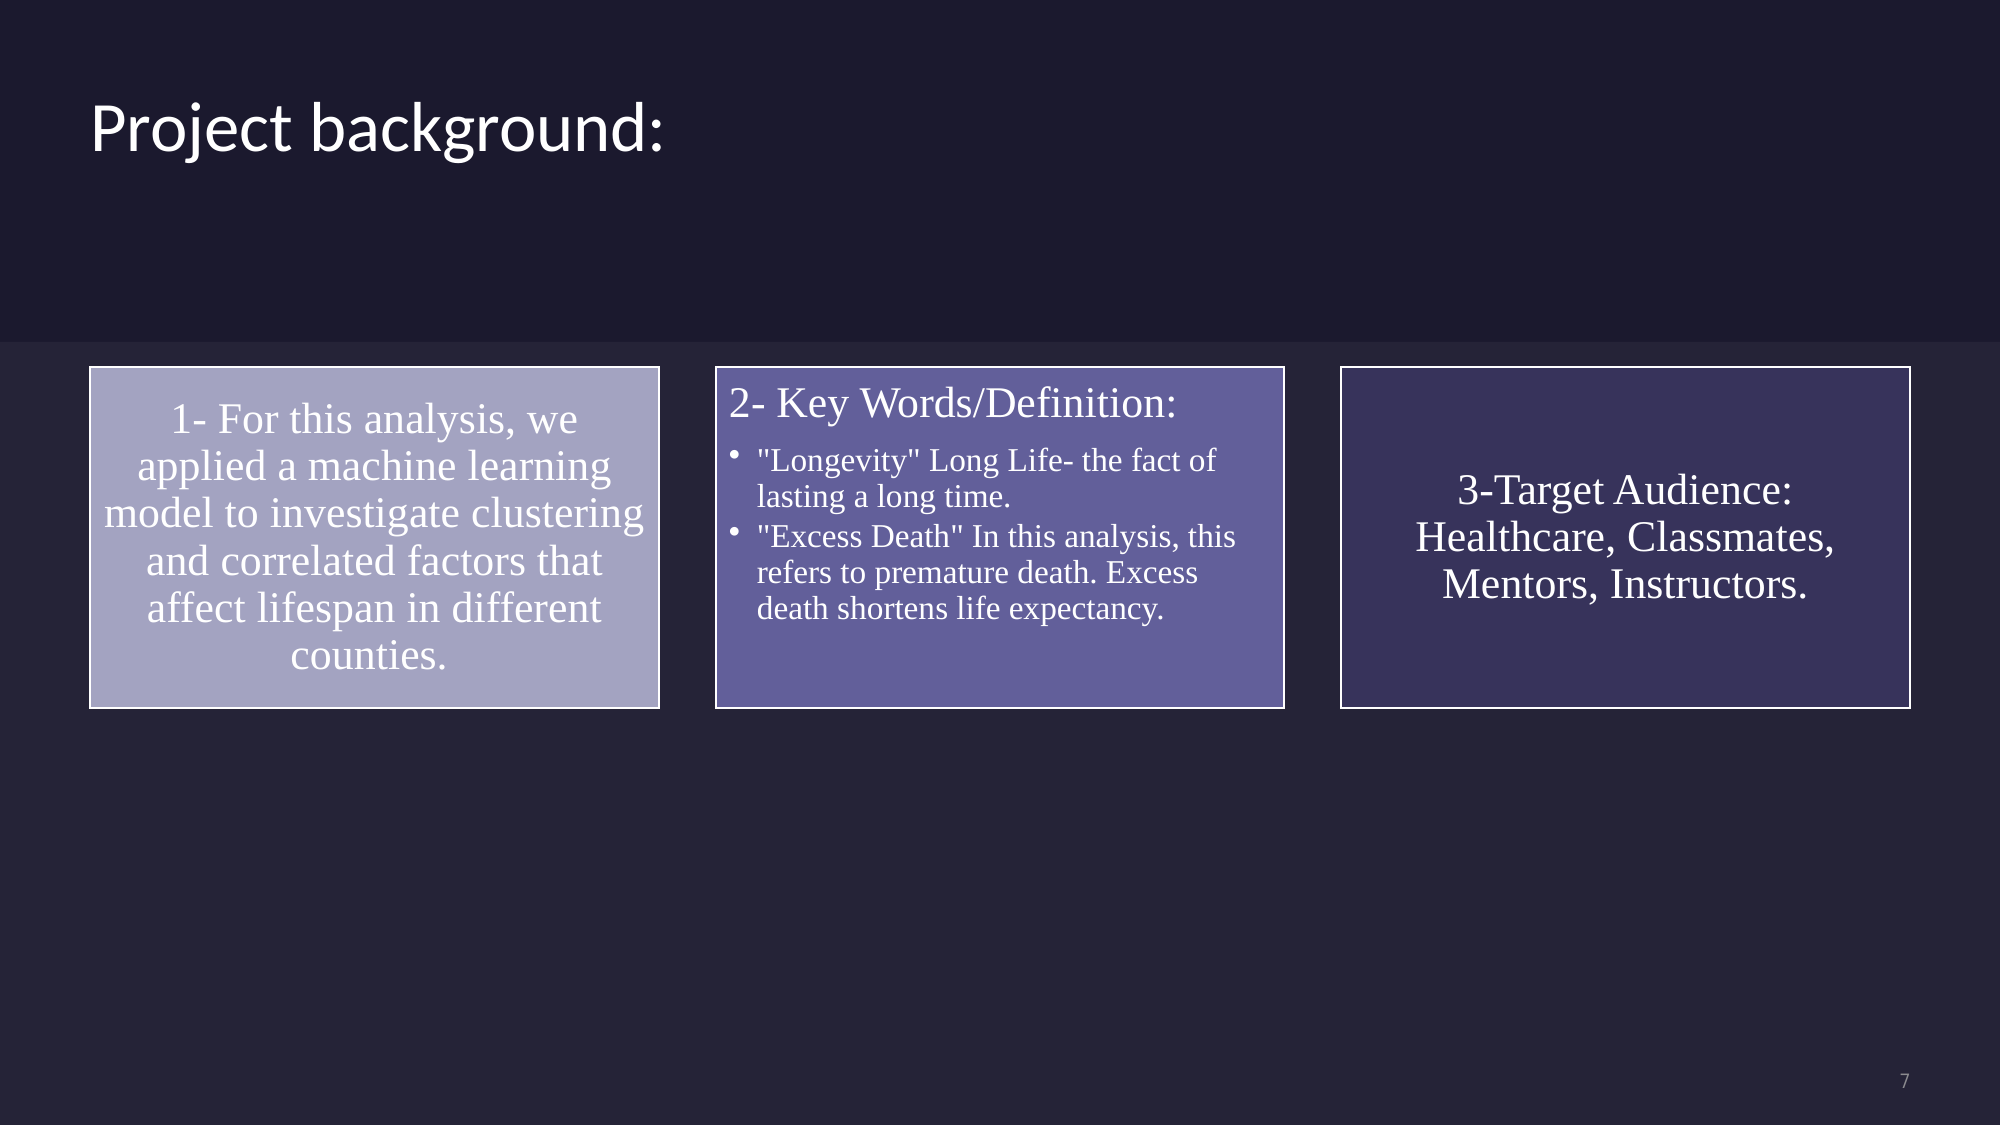

# Project background:
1- For this analysis, we applied a machine learning model to investigate clustering and correlated factors that affect lifespan in different counties.
2- Key Words/Definition:
"Longevity" Long Life- the fact of lasting a long time.
"Excess Death" In this analysis, this refers to premature death. Excess death shortens life expectancy.
3-Target Audience: Healthcare, Classmates, Mentors, Instructors.

7